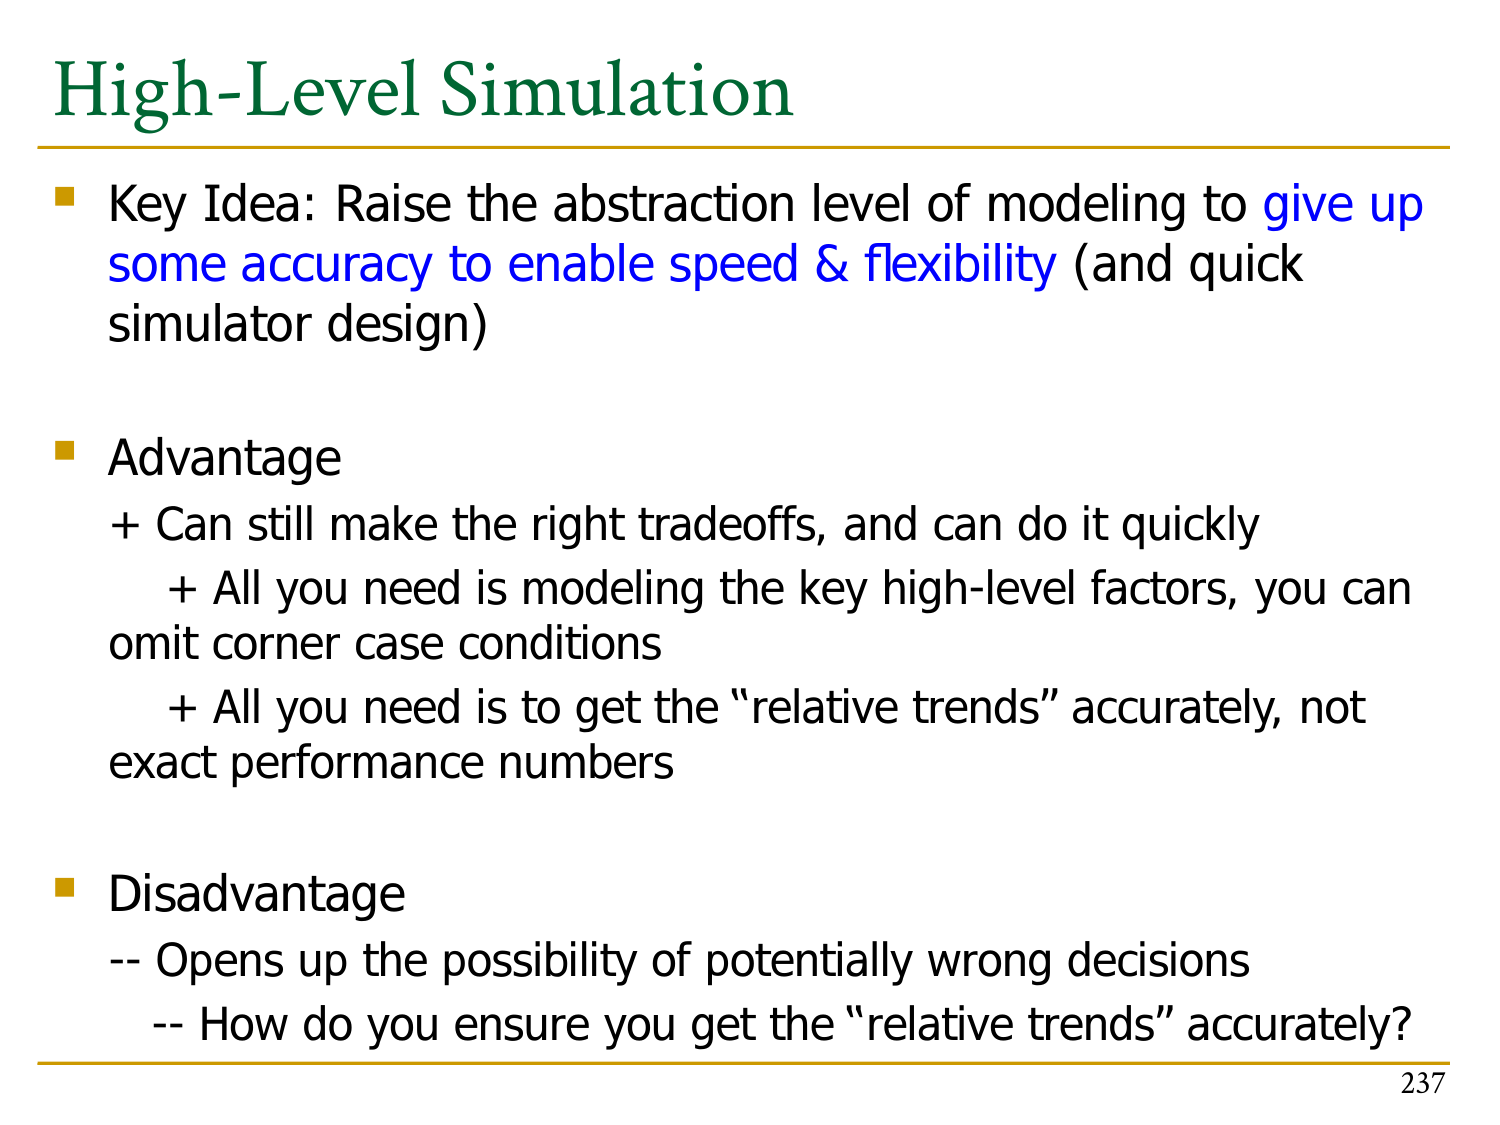

# High-Level Simulation
Key Idea: Raise the abstraction level of modeling to give up some accuracy to enable speed & flexibility (and quick simulator design)

Advantage
+ Can still make the right tradeoffs, and can do it quickly
    + All you need is modeling the key high-level factors, you can omit corner case conditions
    + All you need is to get the “relative trends” accurately, not exact performance numbers

Disadvantage
-- Opens up the possibility of potentially wrong decisions
   -- How do you ensure you get the “relative trends” accurately?

237